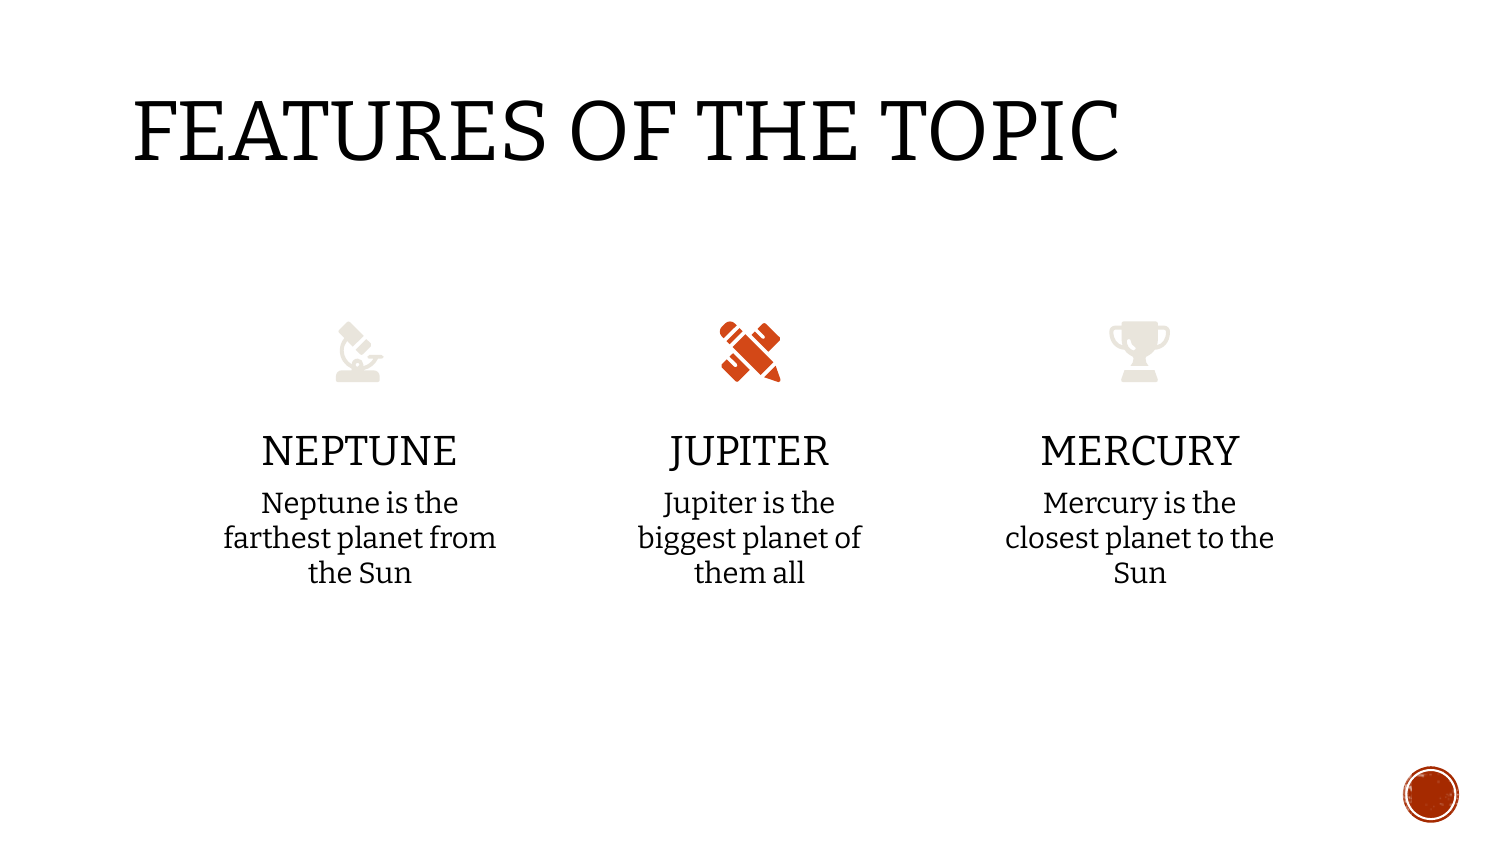

Features of the topic

# Neptune
Jupiter
Mercury
Neptune is the farthest planet from the Sun
Jupiter is the biggest planet of them all
Mercury is the closest planet to the Sun